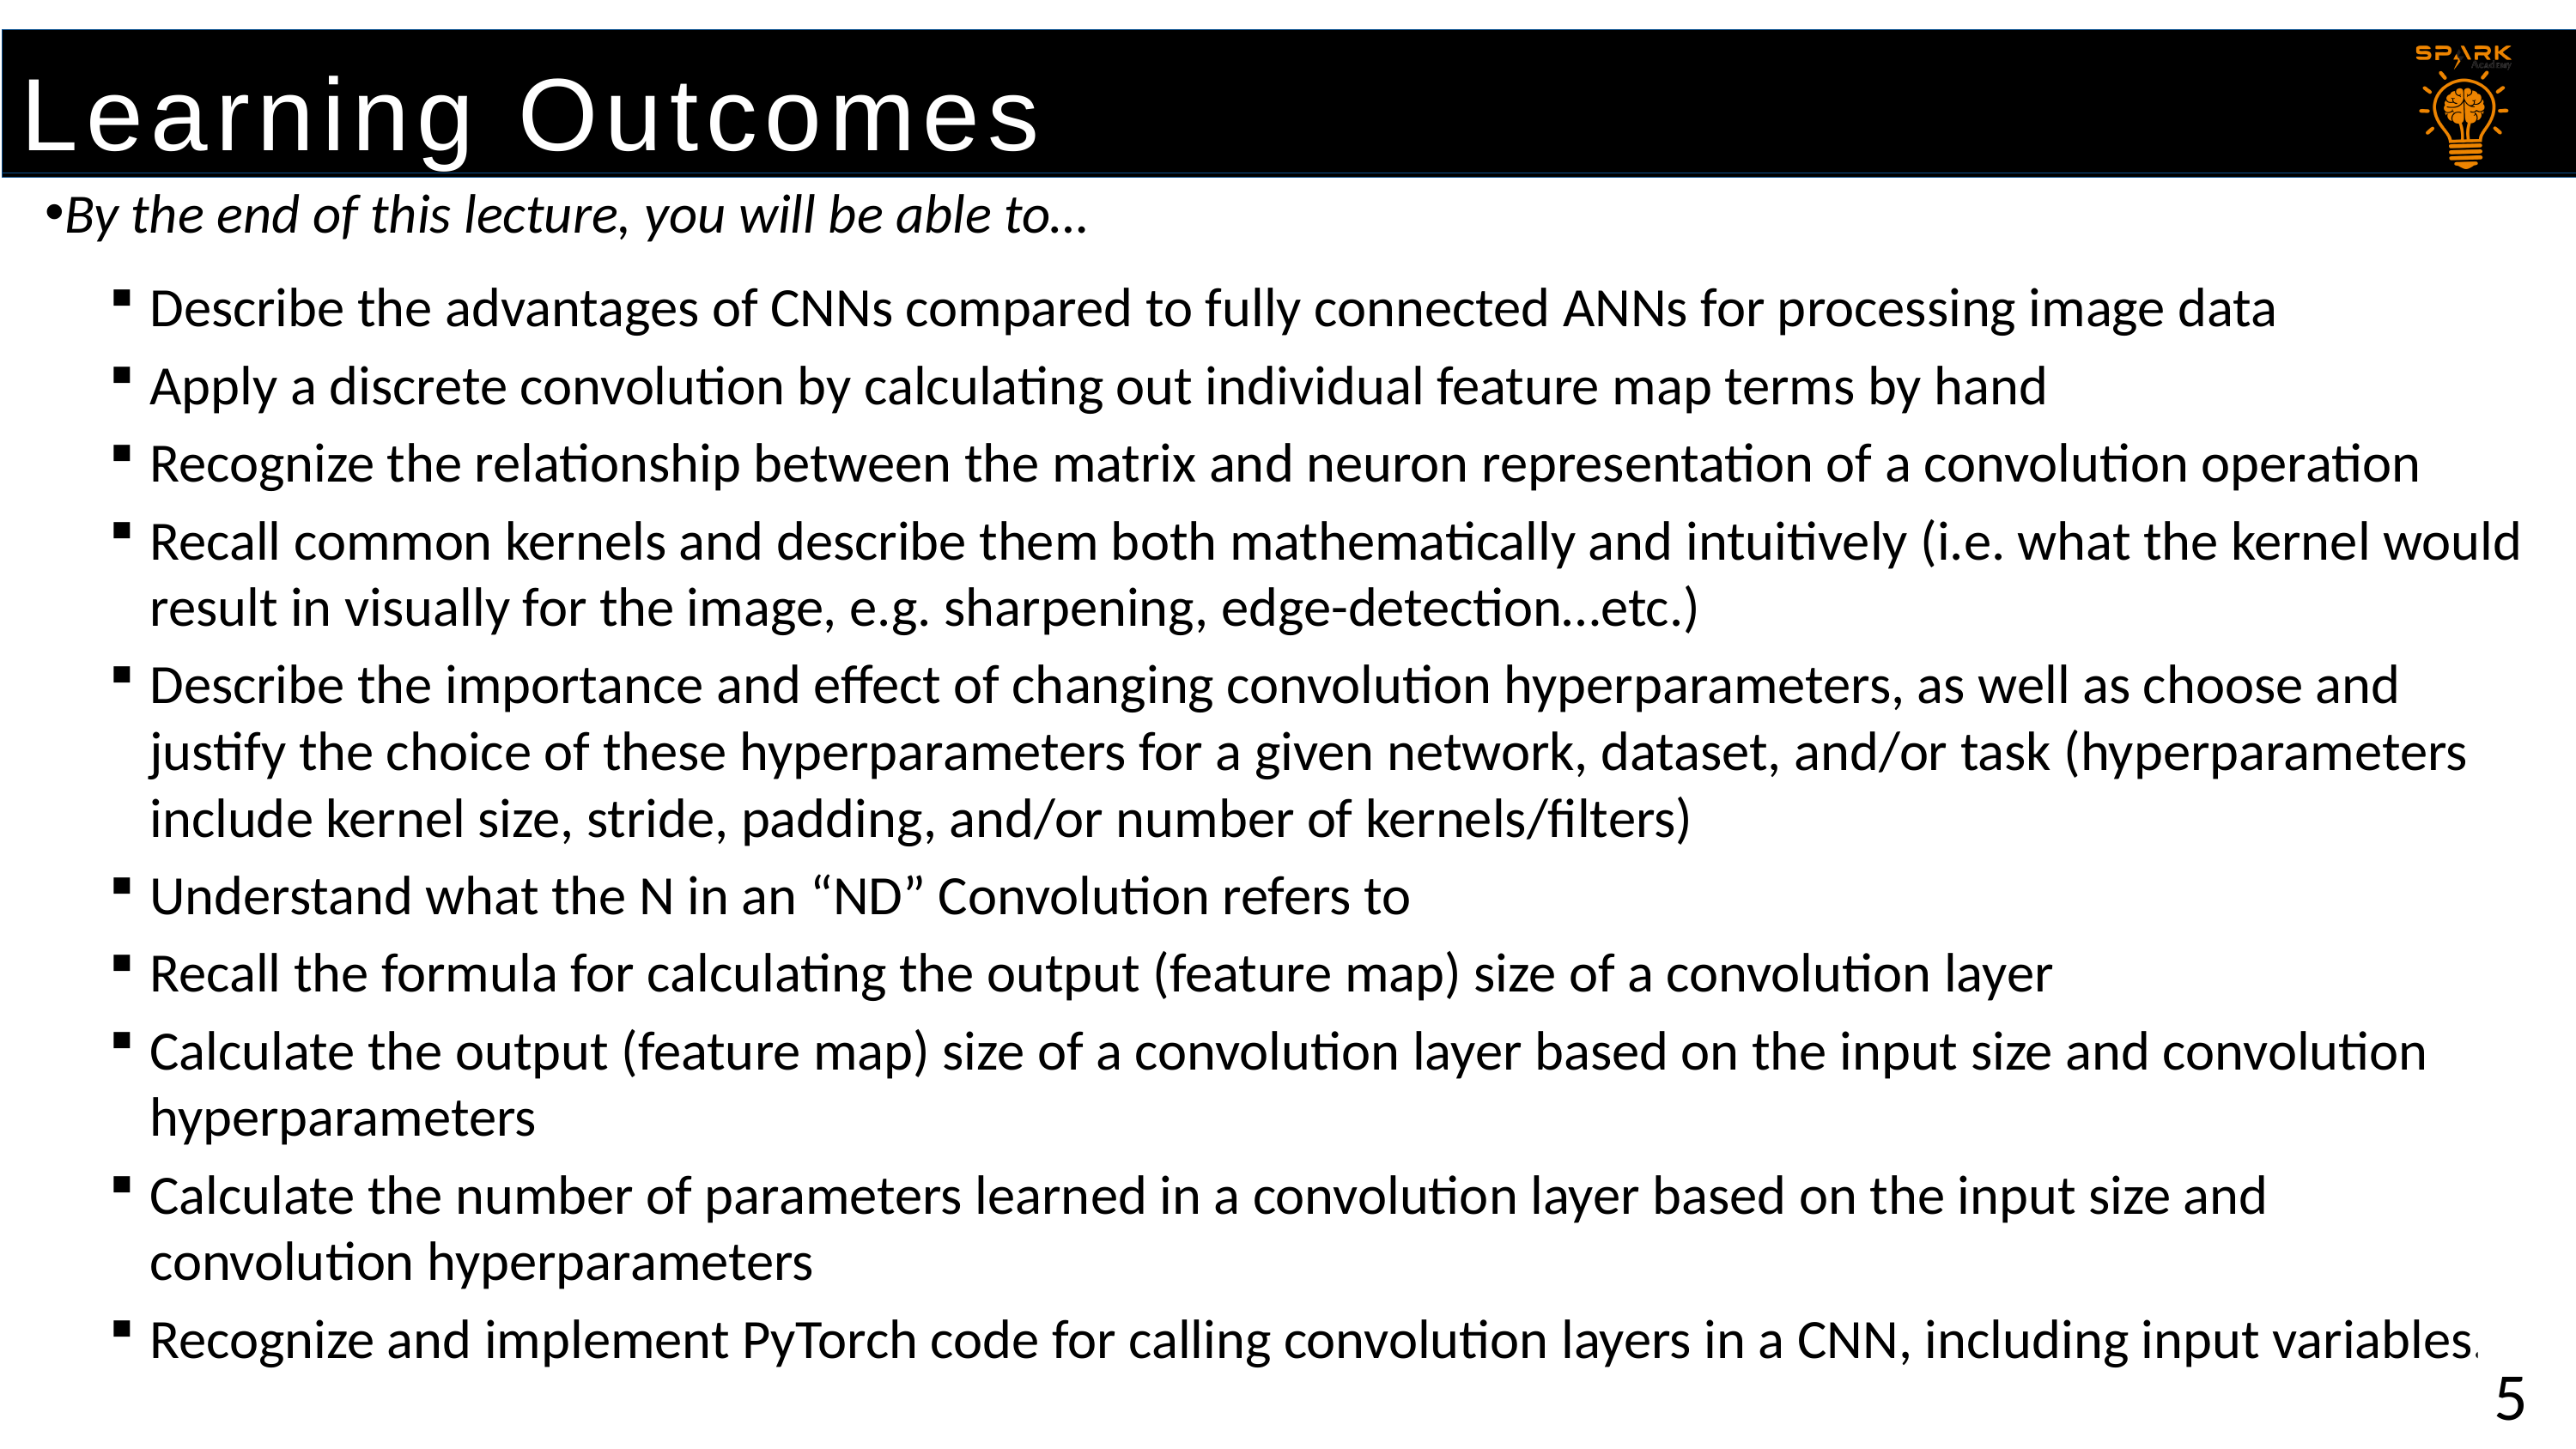

Learning Outcomes

By the end of this lecture, you will be able to…
Describe the advantages of CNNs compared to fully connected ANNs for processing image data
Apply a discrete convolution by calculating out individual feature map terms by hand
Recognize the relationship between the matrix and neuron representation of a convolution operation
Recall common kernels and describe them both mathematically and intuitively (i.e. what the kernel would result in visually for the image, e.g. sharpening, edge-detection…etc.)
Describe the importance and effect of changing convolution hyperparameters, as well as choose and justify the choice of these hyperparameters for a given network, dataset, and/or task (hyperparameters include kernel size, stride, padding, and/or number of kernels/filters)
Understand what the N in an “ND” Convolution refers to
Recall the formula for calculating the output (feature map) size of a convolution layer
Calculate the output (feature map) size of a convolution layer based on the input size and convolution hyperparameters
Calculate the number of parameters learned in a convolution layer based on the input size and convolution hyperparameters
Recognize and implement PyTorch code for calling convolution layers in a CNN, including input variables.

5